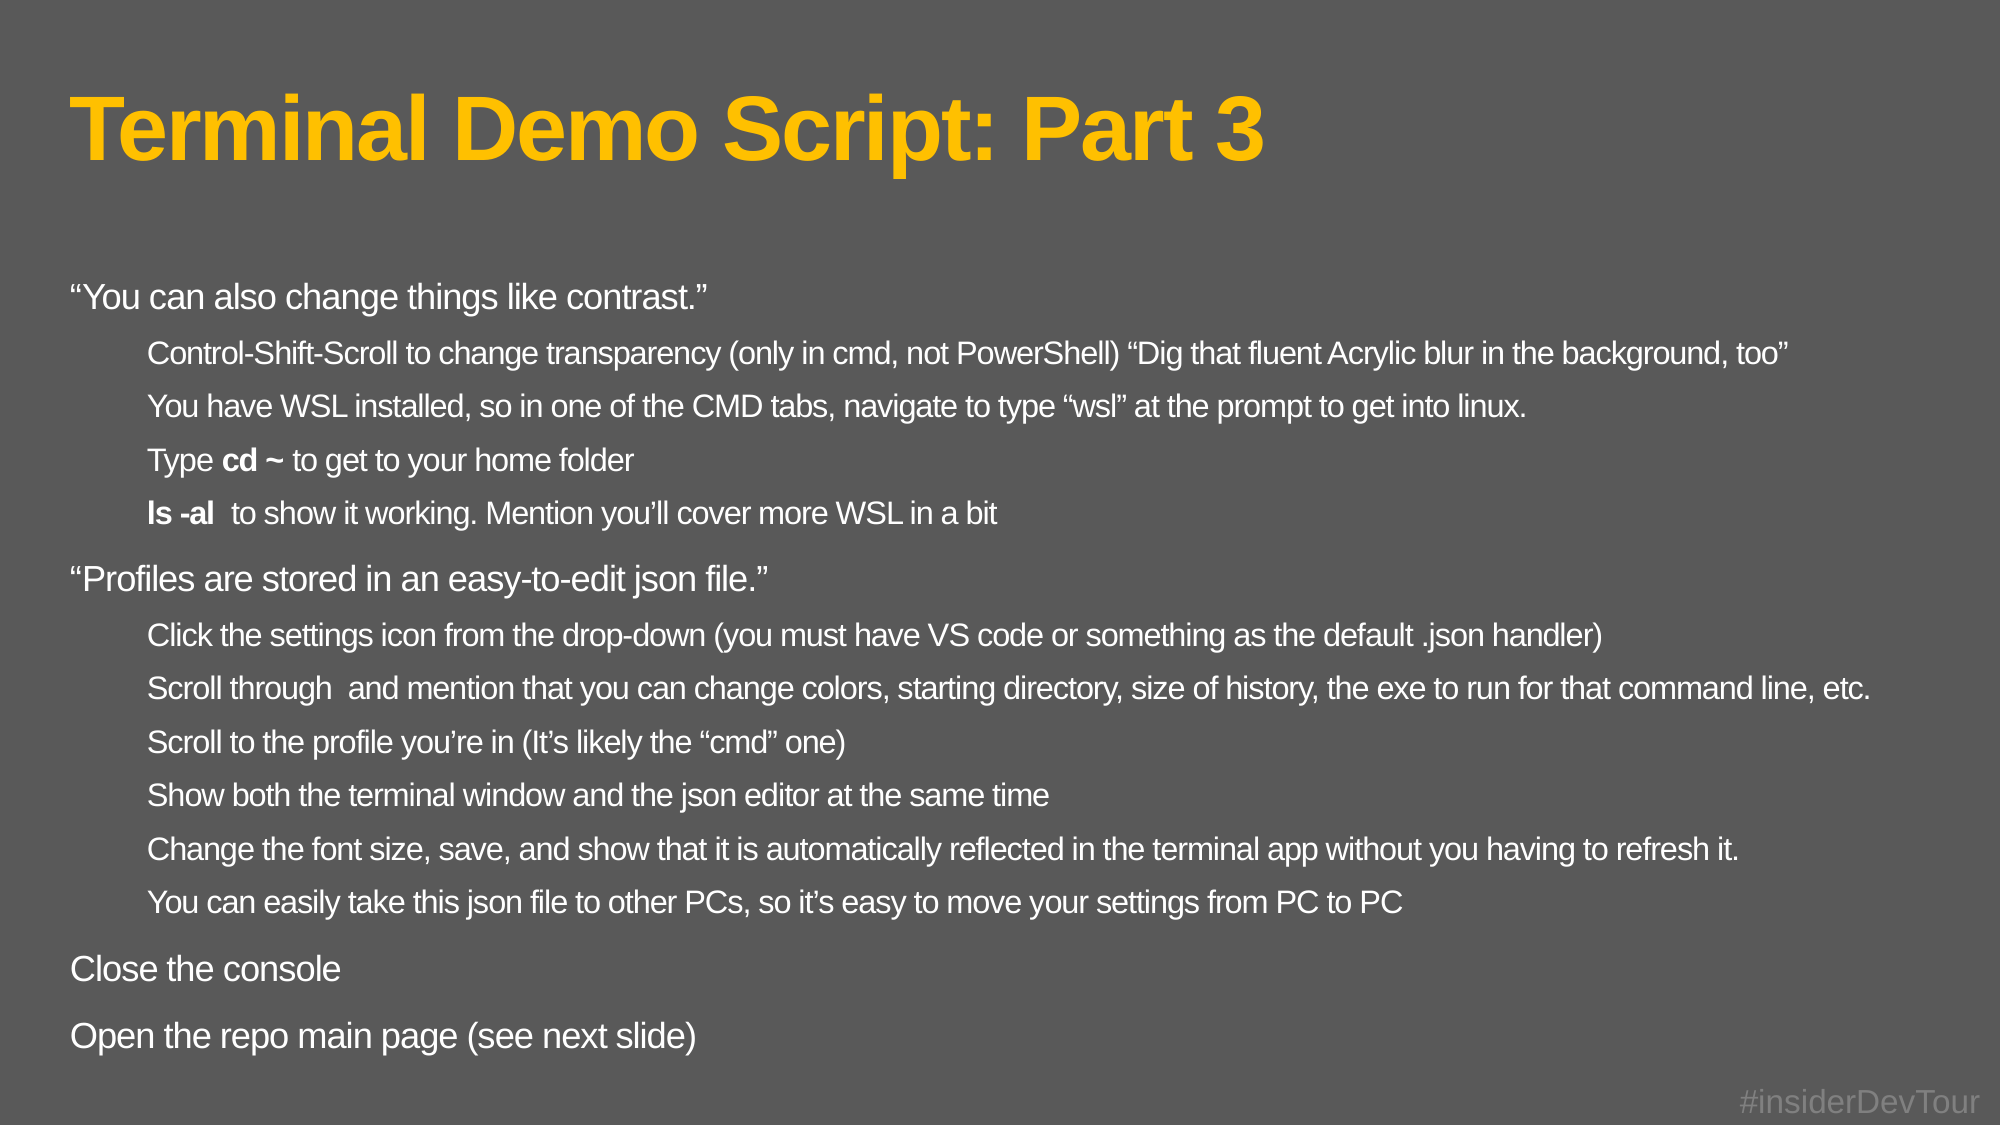

# Terminal Demo Script: Part 3
“You can also change things like contrast.”
Control-Shift-Scroll to change transparency (only in cmd, not PowerShell) “Dig that fluent Acrylic blur in the background, too”
You have WSL installed, so in one of the CMD tabs, navigate to type “wsl” at the prompt to get into linux.
Type cd ~ to get to your home folder
ls -al  to show it working. Mention you’ll cover more WSL in a bit
“Profiles are stored in an easy-to-edit json file.”
Click the settings icon from the drop-down (you must have VS code or something as the default .json handler)
Scroll through  and mention that you can change colors, starting directory, size of history, the exe to run for that command line, etc.
Scroll to the profile you’re in (It’s likely the “cmd” one)
Show both the terminal window and the json editor at the same time
Change the font size, save, and show that it is automatically reflected in the terminal app without you having to refresh it.
You can easily take this json file to other PCs, so it’s easy to move your settings from PC to PC
Close the console
Open the repo main page (see next slide)